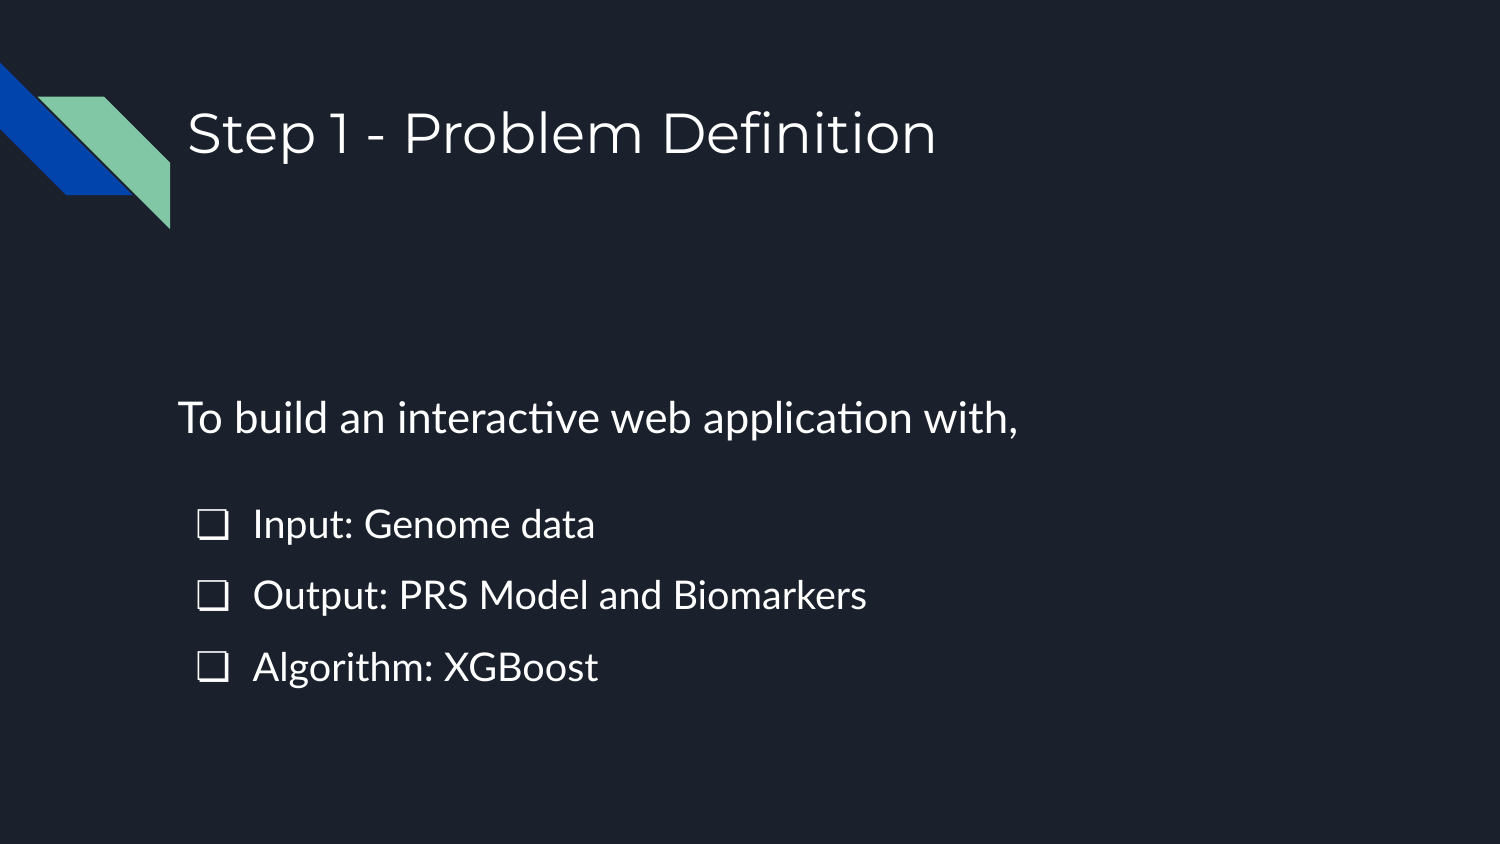

# Step 1 - Problem Definition
To build an interactive web application with,
Input: Genome data
Output: PRS Model and Biomarkers
Algorithm: XGBoost